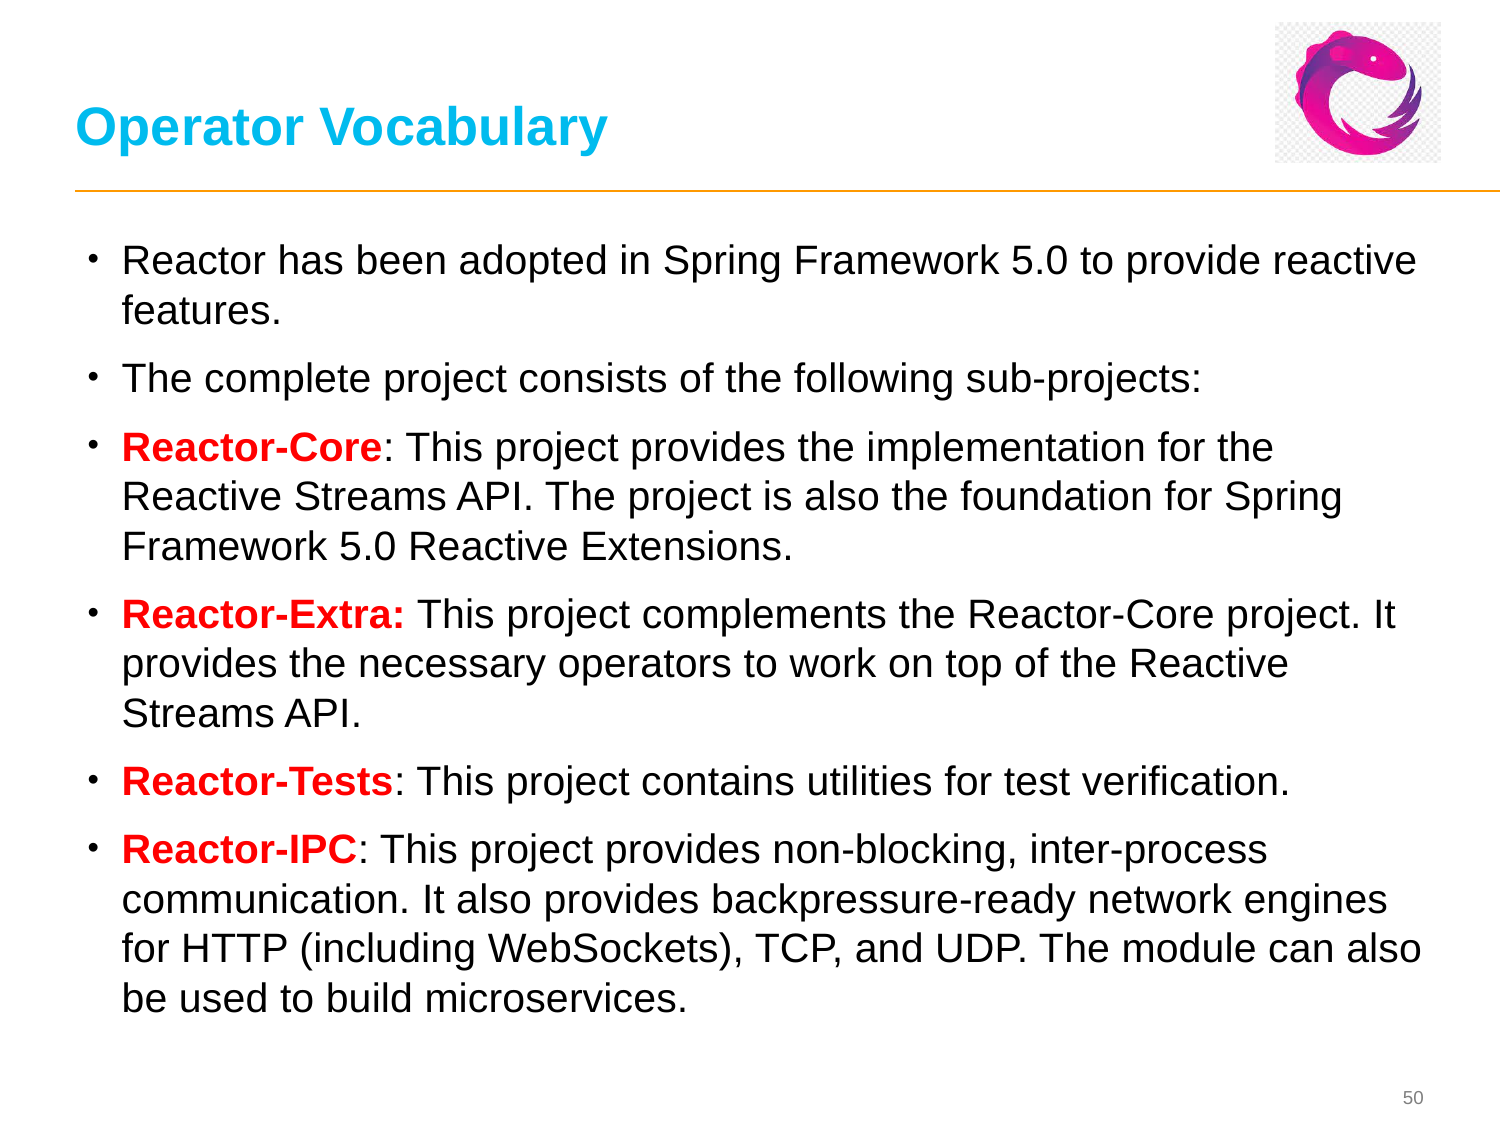

# Operator Vocabulary
Reactor has been adopted in Spring Framework 5.0 to provide reactive features.
The complete project consists of the following sub-projects:
Reactor-Core: This project provides the implementation for the Reactive Streams API. The project is also the foundation for Spring Framework 5.0 Reactive Extensions.
Reactor-Extra: This project complements the Reactor-Core project. It provides the necessary operators to work on top of the Reactive Streams API.
Reactor-Tests: This project contains utilities for test verification.
Reactor-IPC: This project provides non-blocking, inter-process communication. It also provides backpressure-ready network engines for HTTP (including WebSockets), TCP, and UDP. The module can also be used to build microservices.